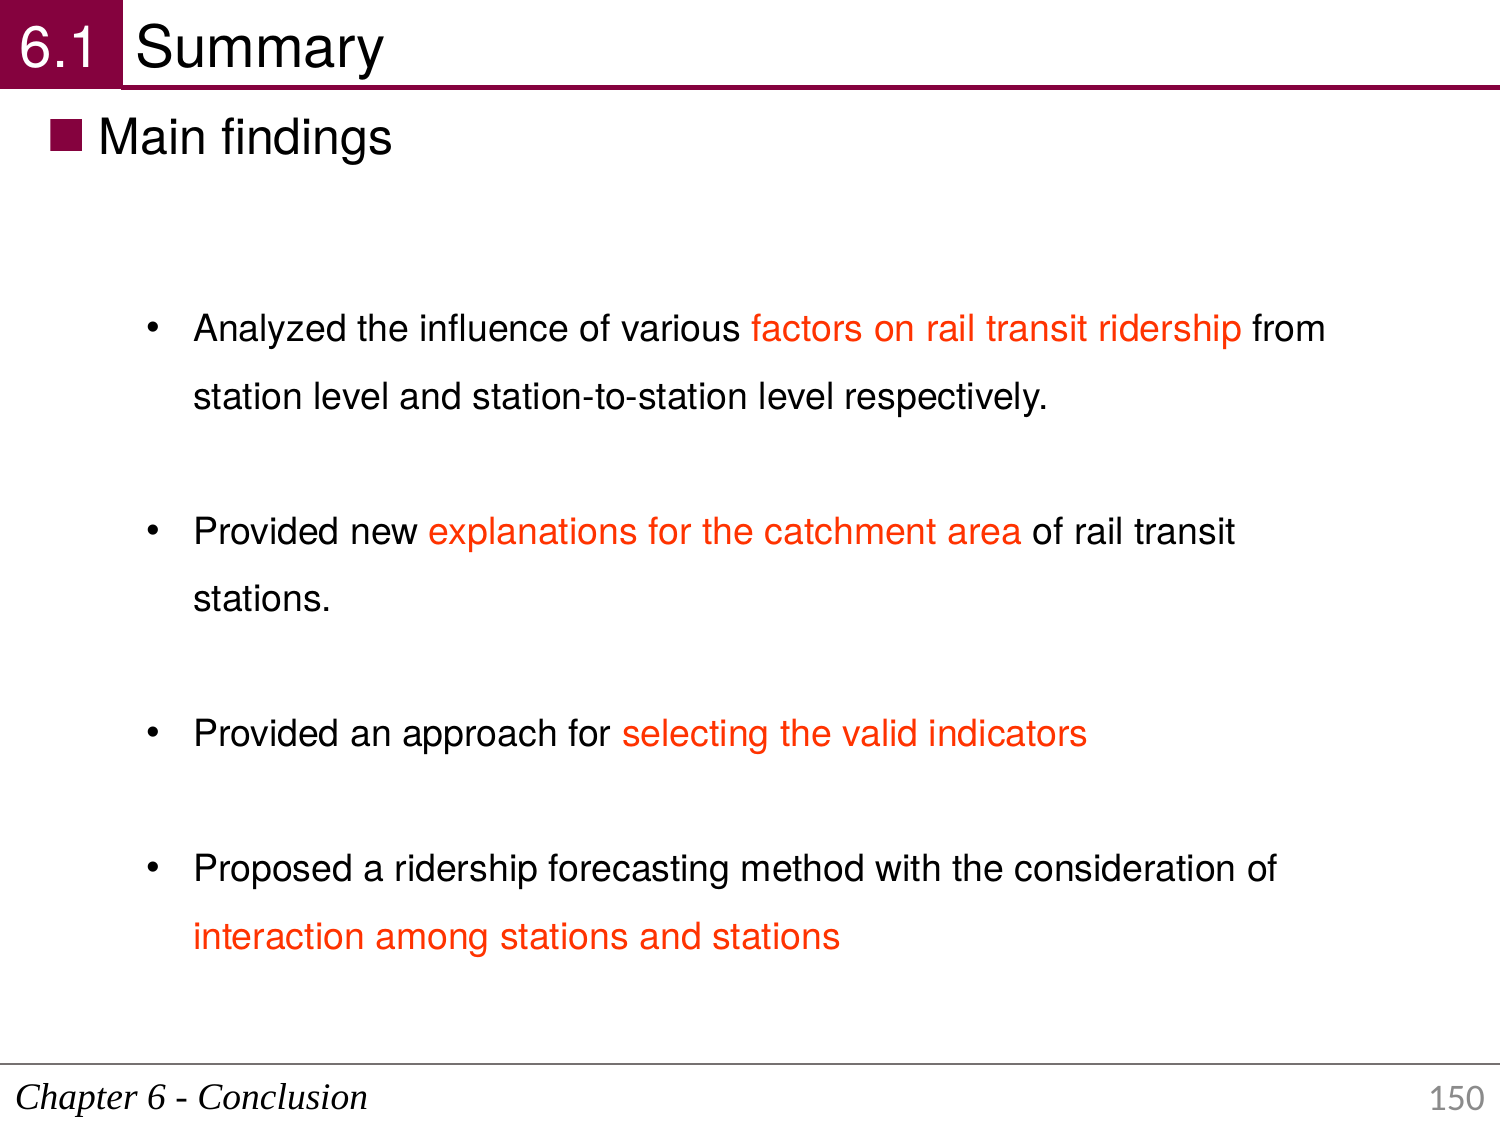

6.1
Summary
Main findings

Analyzed the inﬂuence of various factors on rail transit ridership from station level and station-to-station level respectively.

Provided new explanations for the catchment area of rail transit stations.

Provided an approach for selecting the valid indicators

Proposed a ridership forecasting method with the consideration of interaction among stations and stations
Chapter 6 - Conclusion
150